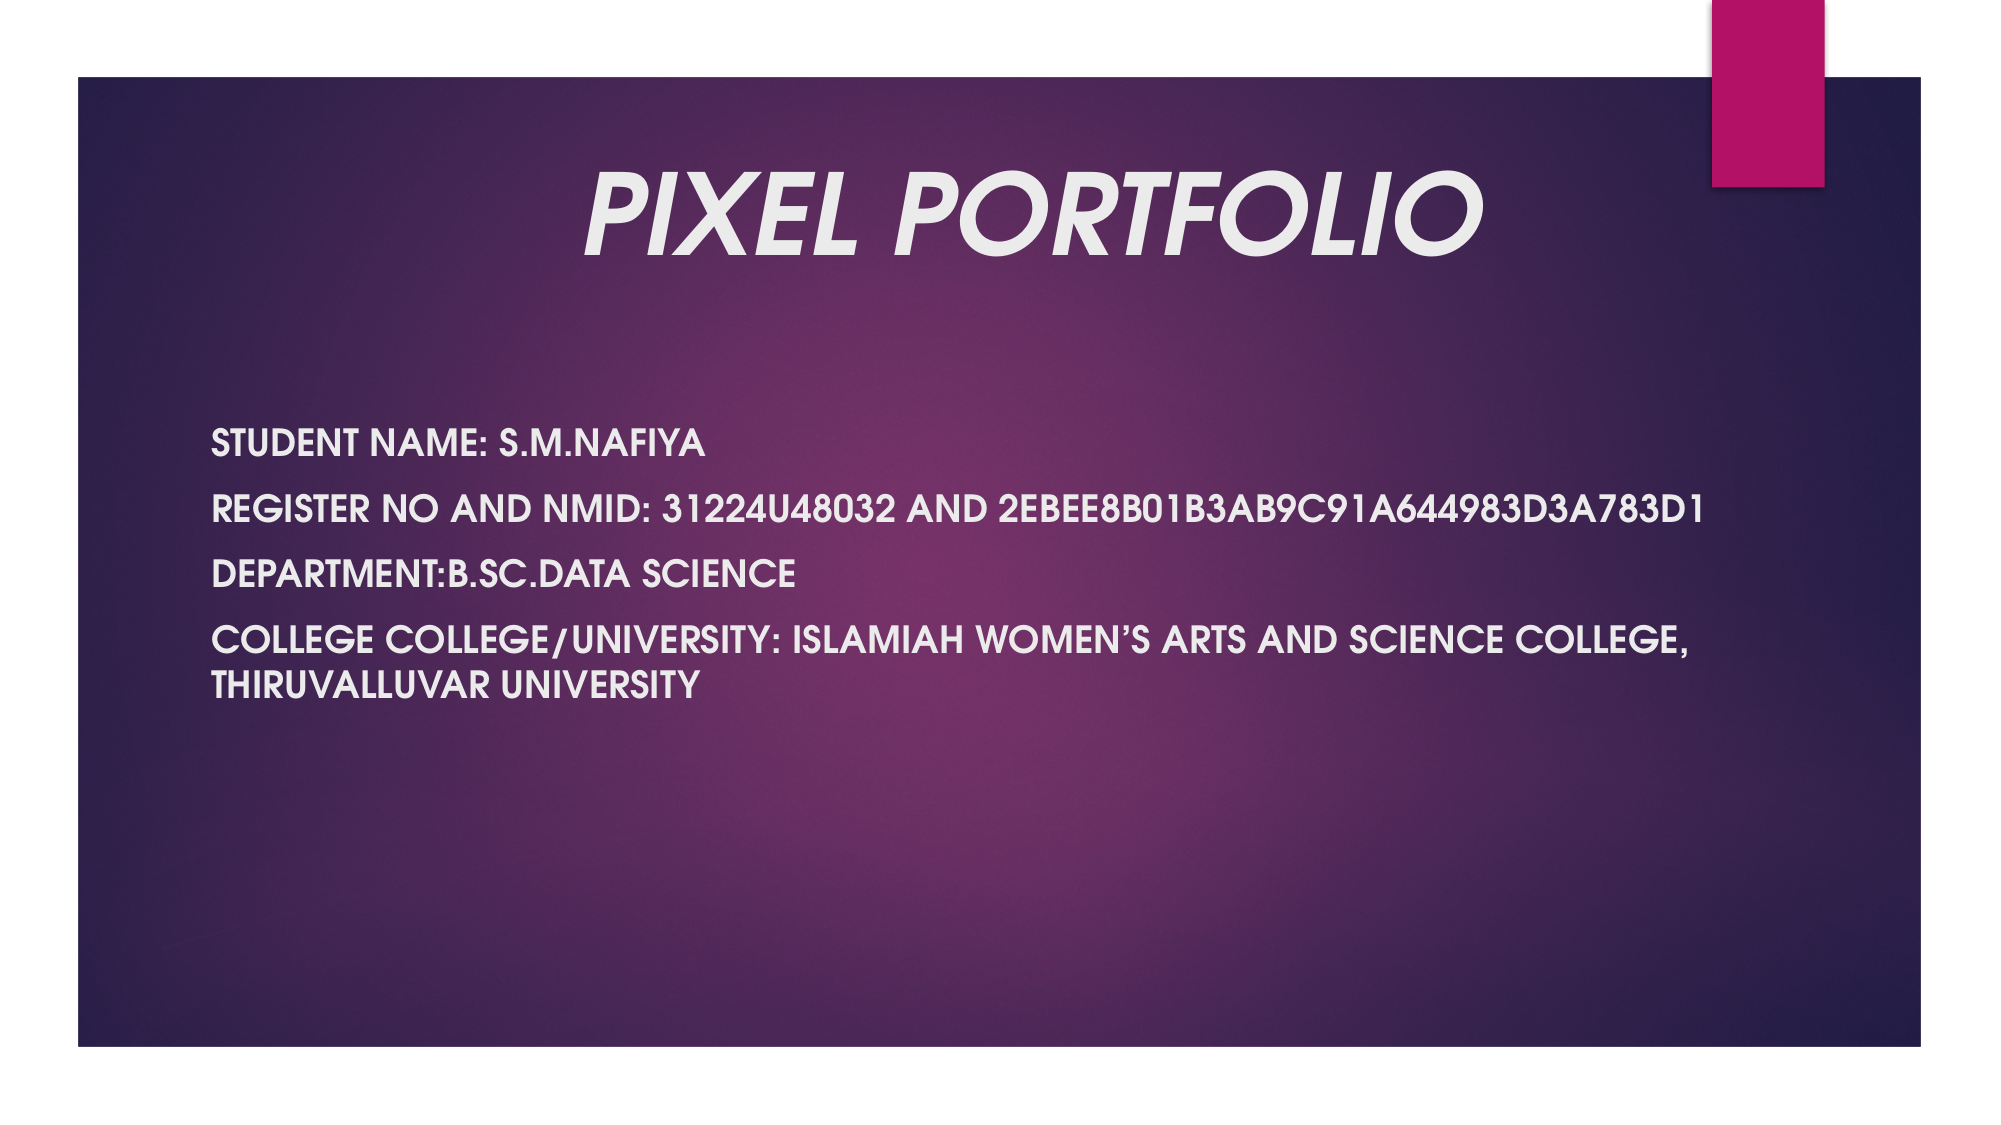

# PIXEL PORTFOLIO
STUDENT NAME: S.M.NAFIYA
REGISTER NO AND NMID: 31224U48032 and 2EBEE8B01B3AB9C91A644983D3A783D1
DEPARTMENT:B.SC.DATA SCIENCE
COLLEGE COLLEGE/UNIVERSITY: ISLAMIAH WOMEN’S ARTS AND SCIENCE COLLEGE, THIRUVALLUVAR UNIVERSITY